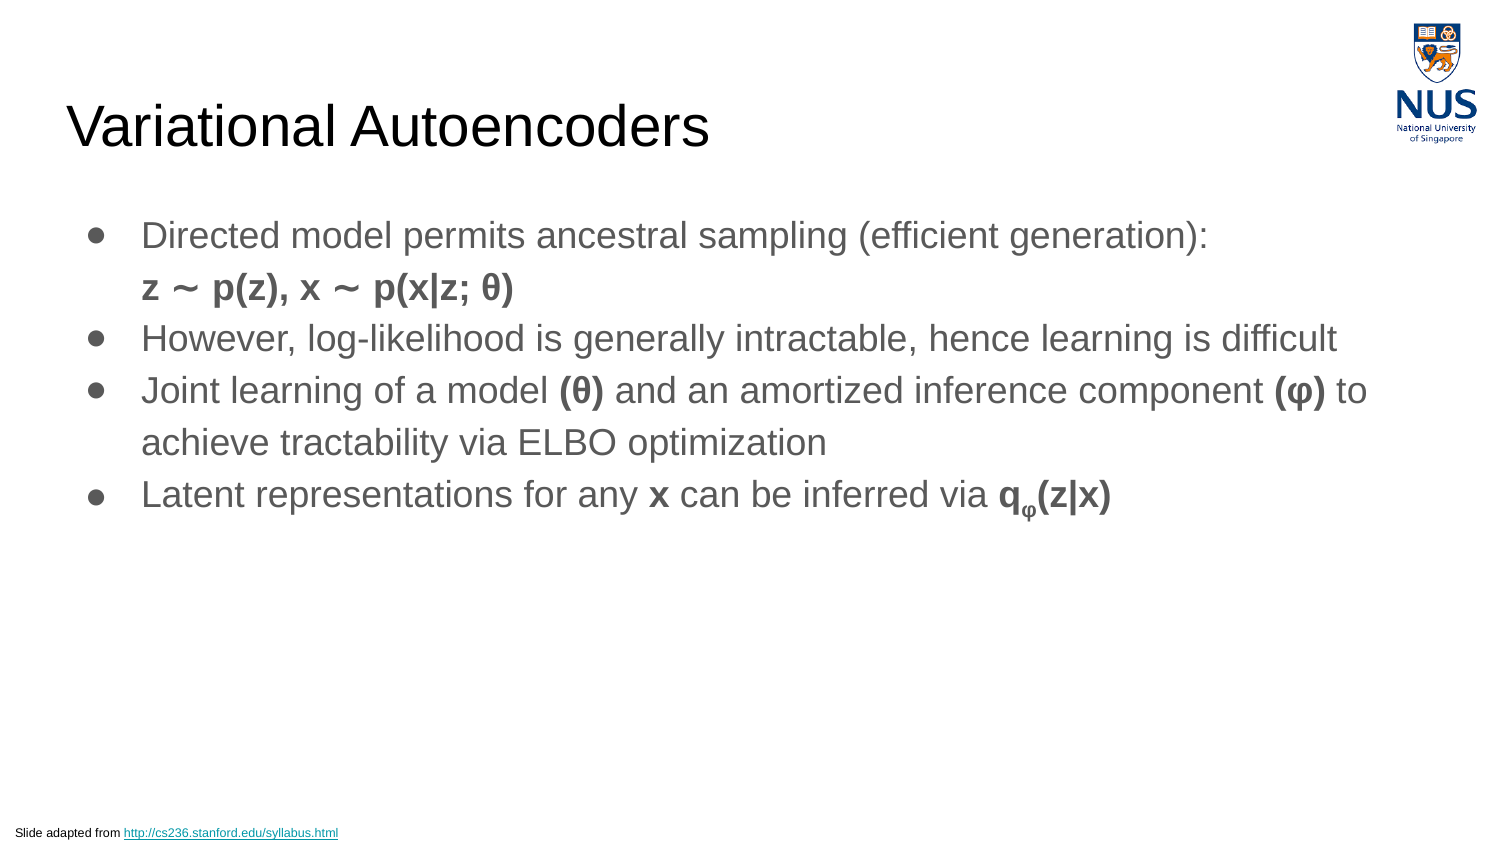

# Variational Autoencoders
Directed model permits ancestral sampling (efficient generation):
z ∼ p(z), x ∼ p(x|z; θ)
However, log-likelihood is generally intractable, hence learning is difficult
Joint learning of a model (θ) and an amortized inference component (φ) to achieve tractability via ELBO optimization
Latent representations for any x can be inferred via qφ(z|x)
Slide adapted from http://cs236.stanford.edu/syllabus.html